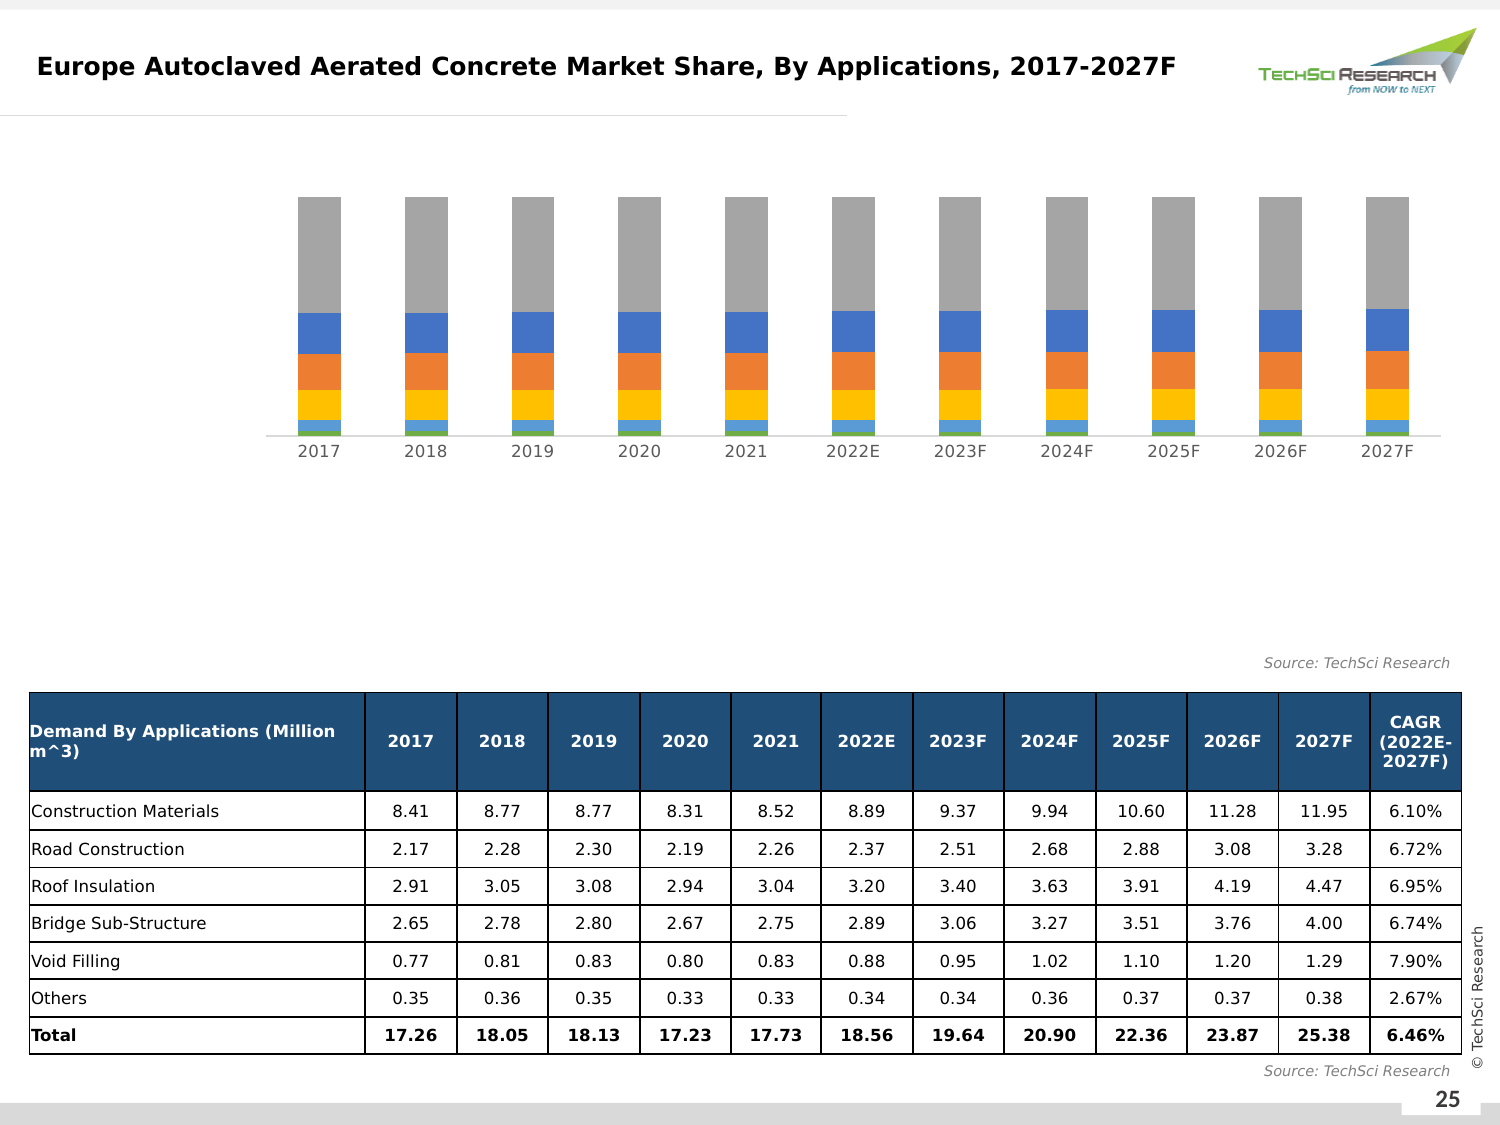

Europe Autoclaved Aerated Concrete Market Share, By Applications, 2017-2027F

### Chart

| Category | Others | Void Filling | Road Construction | Bridge Sub-Structure | Roof Insulation | Construction Materials |
|---|---|---|---|---|---|---|
| 2017 | 0.020400000000000085 | 0.044500000000000005 | 0.1259 | 0.1534 | 0.1685 | 0.48729999999999996 |
| 2018 | 0.020100000000000118 | 0.0451 | 0.1262 | 0.1538 | 0.16920000000000002 | 0.4855999999999999 |
| 2019 | 0.019499999999999962 | 0.045700000000000005 | 0.1266 | 0.1543 | 0.17 | 0.4839 |
| 2020 | 0.018999999999999906 | 0.0463 | 0.1269 | 0.1547 | 0.1708 | 0.48229999999999995 |
| 2021 | 0.01870000000000005 | 0.046900000000000004 | 0.1273 | 0.1551 | 0.1715 | 0.4804999999999999 |
| 2022E | 0.018100000000000005 | 0.0475 | 0.1276 | 0.1556 | 0.1723 | 0.4789 |
| 2023F | 0.01739999999999997 | 0.0482 | 0.1279 | 0.156 | 0.1731 | 0.47739999999999994 |
| 2024F | 0.017000000000000015 | 0.0488 | 0.1282 | 0.1564 | 0.1739 | 0.4757 |
| 2025F | 0.01640000000000008 | 0.0494 | 0.1286 | 0.1568 | 0.1747 | 0.47409999999999997 |
| 2026F | 0.015700000000000047 | 0.050100000000000006 | 0.1289 | 0.1573 | 0.17550000000000002 | 0.4724999999999999 |
| 2027F | 0.015100000000000113 | 0.050800000000000005 | 0.1292 | 0.1577 | 0.1763 | 0.4709 |
Source: TechSci Research
| Demand By Applications (Million m^3) | 2017 | 2018 | 2019 | 2020 | 2021 | 2022E | 2023F | 2024F | 2025F | 2026F | 2027F | CAGR (2022E-2027F) |
| --- | --- | --- | --- | --- | --- | --- | --- | --- | --- | --- | --- | --- |
| Construction Materials | 8.41 | 8.77 | 8.77 | 8.31 | 8.52 | 8.89 | 9.37 | 9.94 | 10.60 | 11.28 | 11.95 | 6.10% |
| Road Construction | 2.17 | 2.28 | 2.30 | 2.19 | 2.26 | 2.37 | 2.51 | 2.68 | 2.88 | 3.08 | 3.28 | 6.72% |
| Roof Insulation | 2.91 | 3.05 | 3.08 | 2.94 | 3.04 | 3.20 | 3.40 | 3.63 | 3.91 | 4.19 | 4.47 | 6.95% |
| Bridge Sub-Structure | 2.65 | 2.78 | 2.80 | 2.67 | 2.75 | 2.89 | 3.06 | 3.27 | 3.51 | 3.76 | 4.00 | 6.74% |
| Void Filling | 0.77 | 0.81 | 0.83 | 0.80 | 0.83 | 0.88 | 0.95 | 1.02 | 1.10 | 1.20 | 1.29 | 7.90% |
| Others | 0.35 | 0.36 | 0.35 | 0.33 | 0.33 | 0.34 | 0.34 | 0.36 | 0.37 | 0.37 | 0.38 | 2.67% |
| Total | 17.26 | 18.05 | 18.13 | 17.23 | 17.73 | 18.56 | 19.64 | 20.90 | 22.36 | 23.87 | 25.38 | 6.46% |
Source: TechSci Research